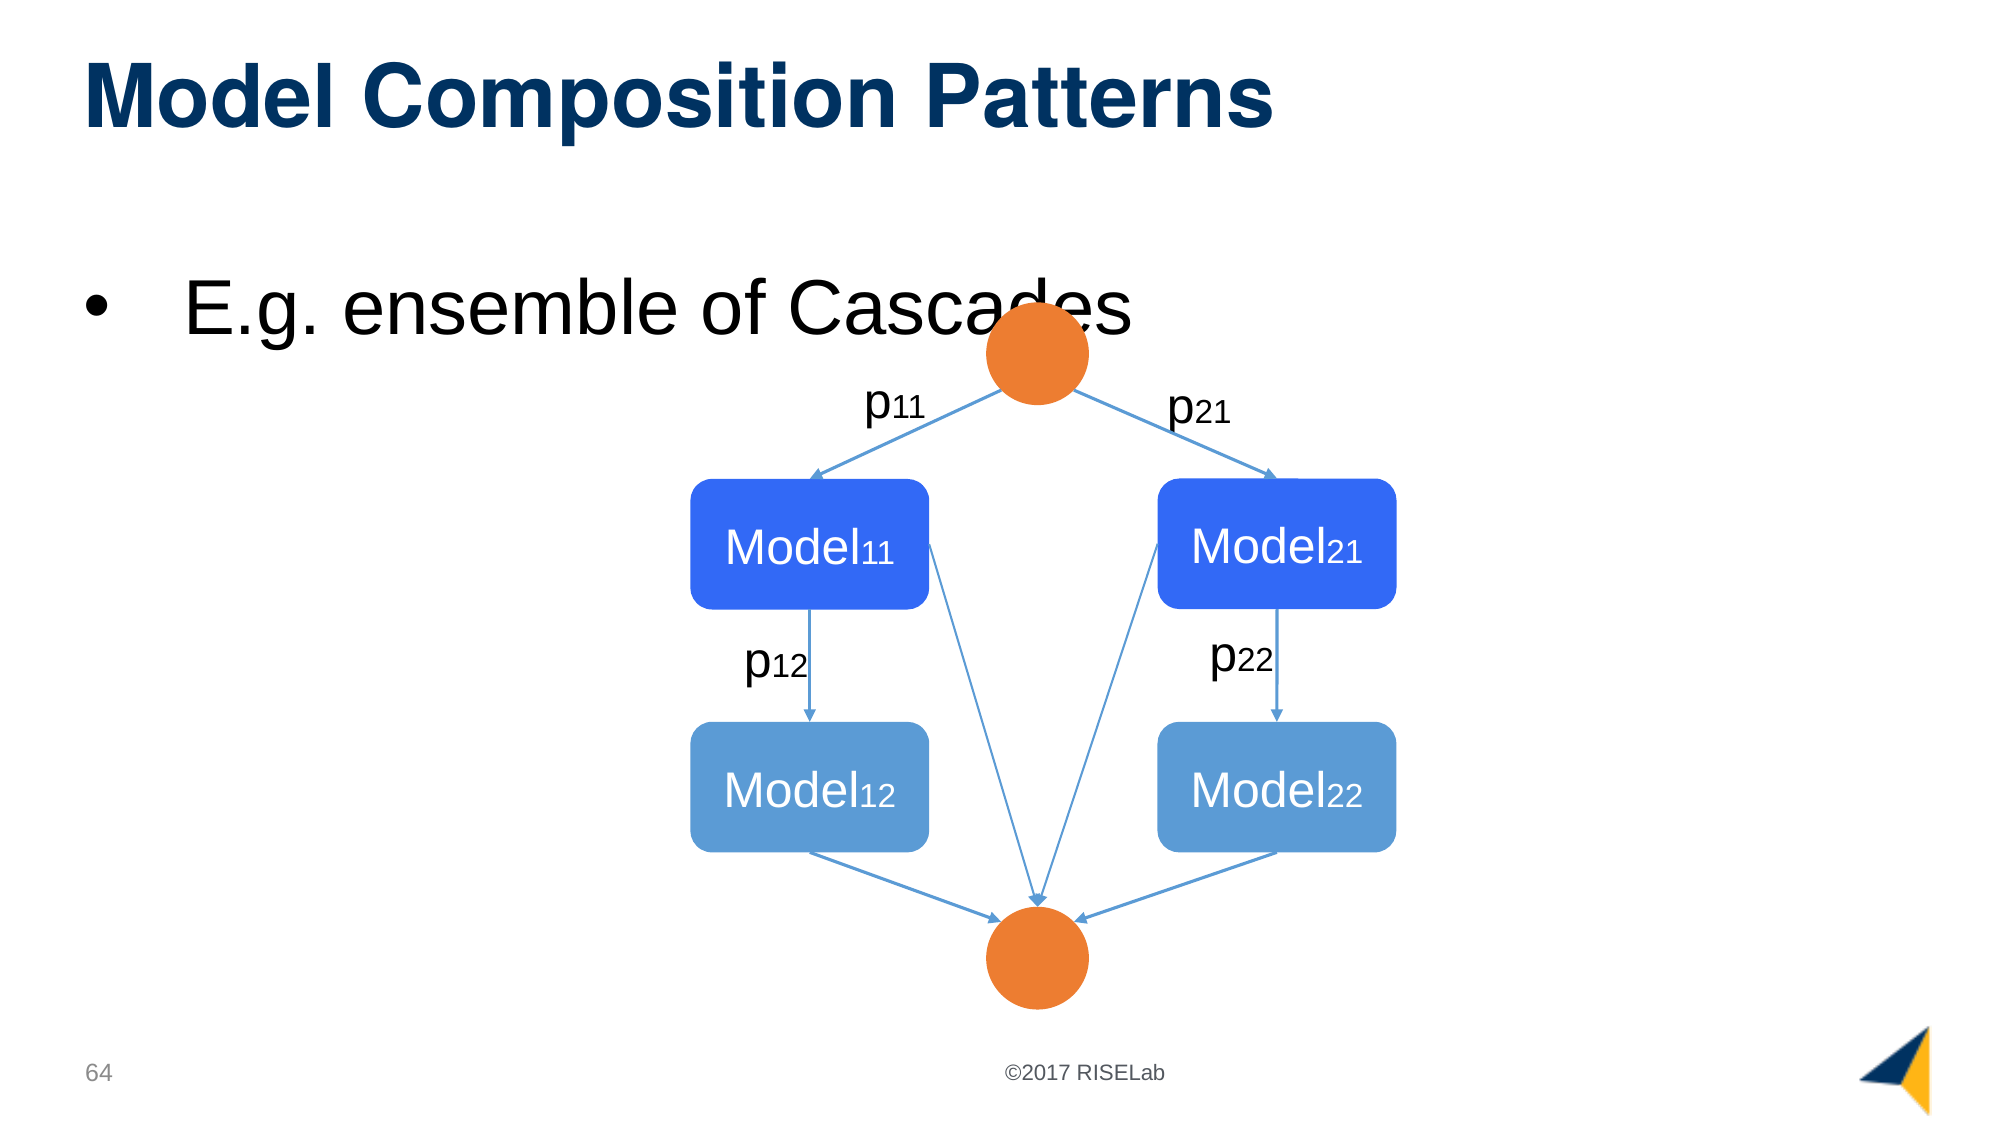

# Model Composition Patterns
E.g. ensemble of Cascades

p11
p21
Model21
Model11
p22
p12
Model12
Model22

64